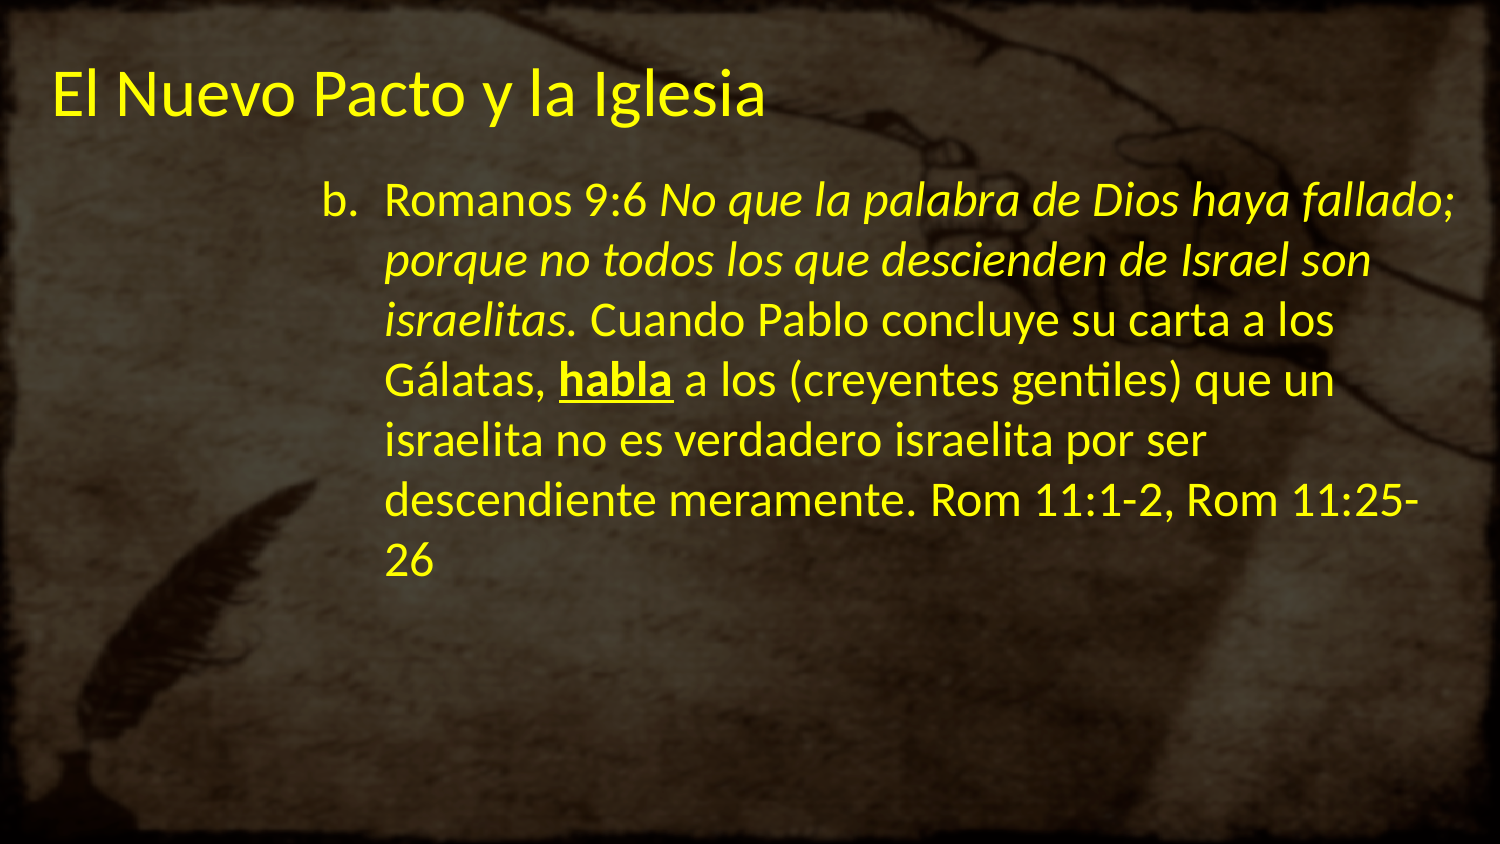

# El Nuevo Pacto y la Iglesia
Romanos 9:6 No que la palabra de Dios haya fallado; porque no todos los que descienden de Israel son israelitas. Cuando Pablo concluye su carta a los Gálatas, habla a los (creyentes gentiles) que un israelita no es verdadero israelita por ser descendiente meramente. Rom 11:1-2, Rom 11:25-26